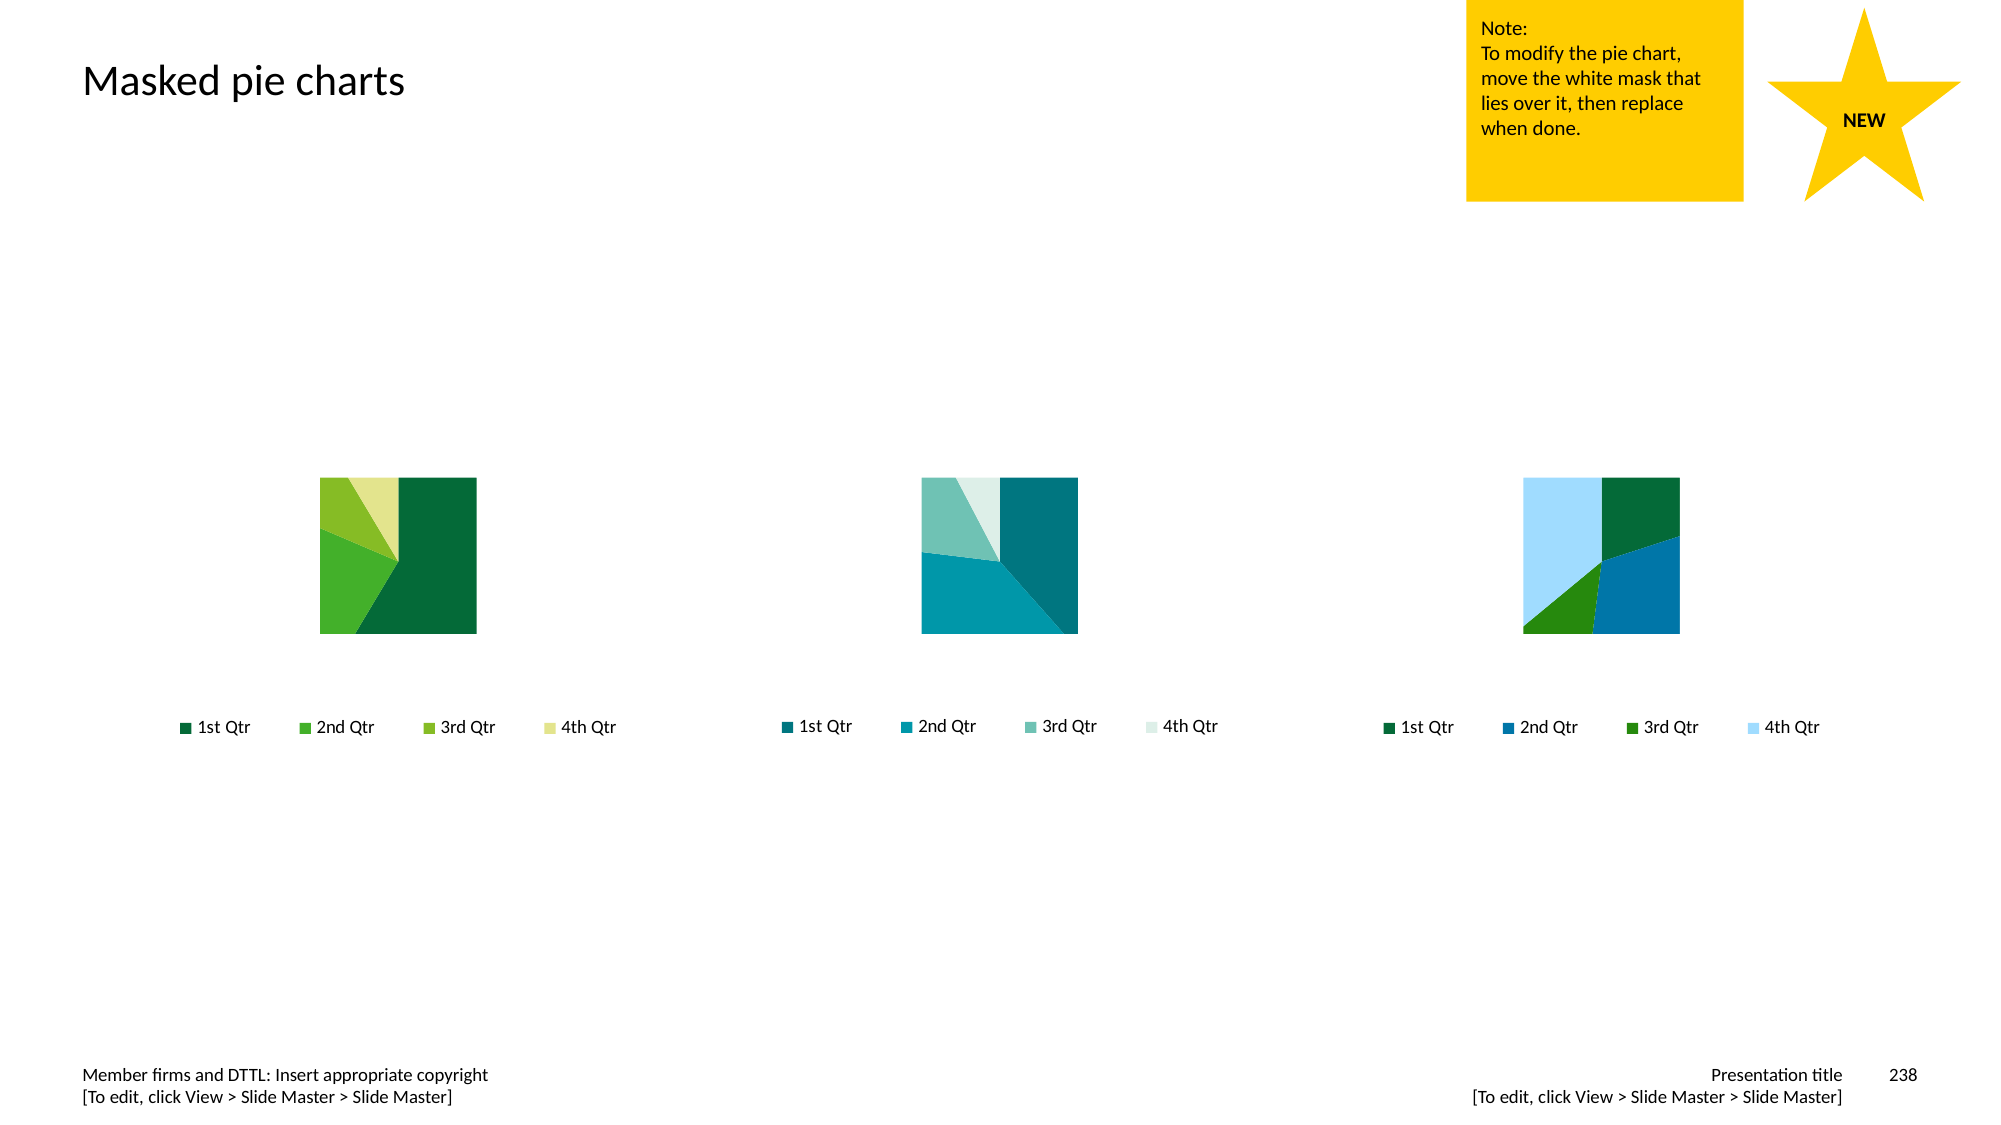

Note:
To modify the pie chart, move the white mask that lies over it, then replace when done.
NEW
# Masked pie charts

### Chart

| Category | Sales |
|---|---|
| 1st Qtr | 8.2 |
| 2nd Qtr | 3.2 |
| 3rd Qtr | 1.4 |
| 4th Qtr | 1.2 |

### Chart

| Category | Sales |
|---|---|
| 1st Qtr | 5.0 |
| 2nd Qtr | 5.0 |
| 3rd Qtr | 2.0 |
| 4th Qtr | 1.0 |

### Chart

| Category | Sales |
|---|---|
| 1st Qtr | 5.0 |
| 2nd Qtr | 8.0 |
| 3rd Qtr | 3.0 |
| 4th Qtr | 9.0 |